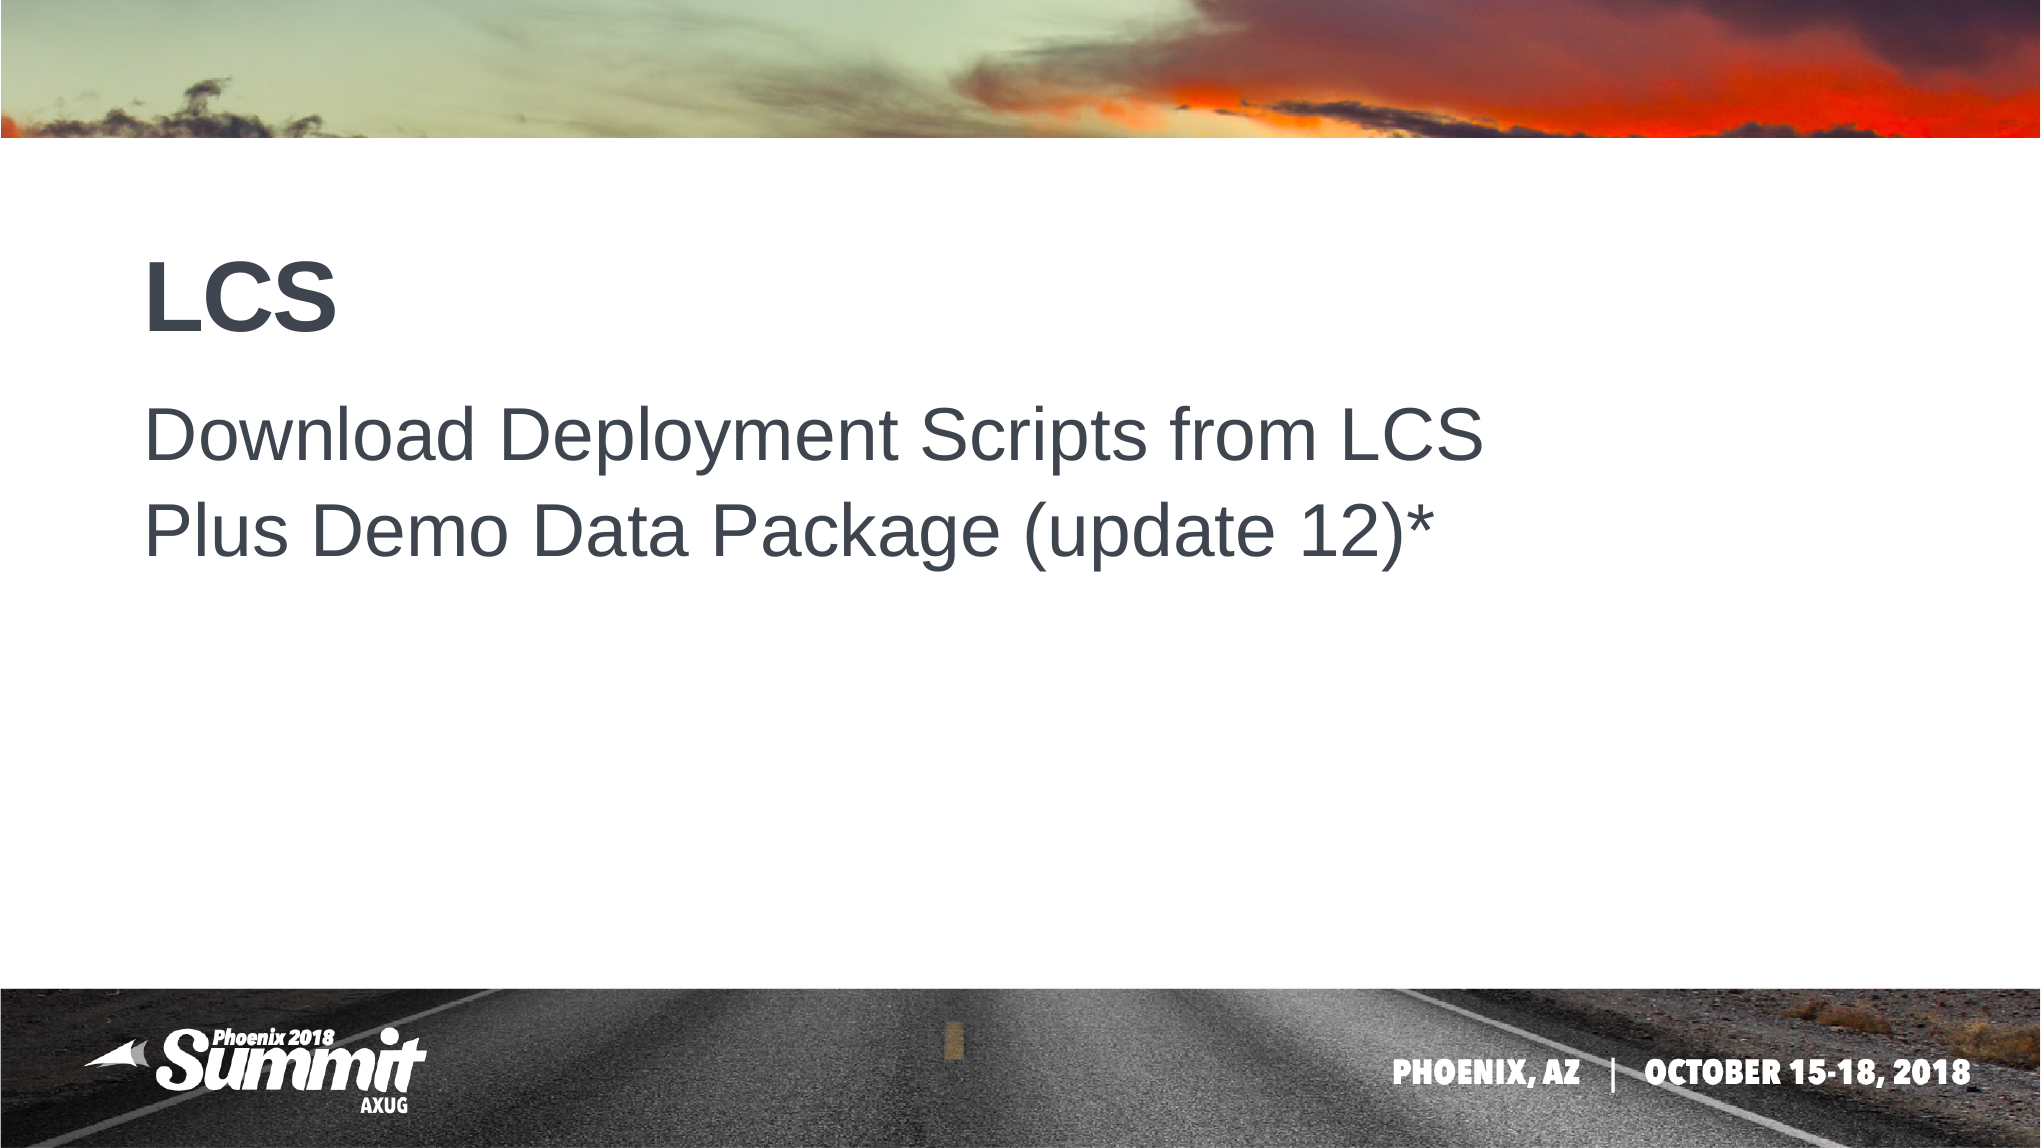

# LCS
Download Deployment Scripts from LCS
Plus Demo Data Package (update 12)*